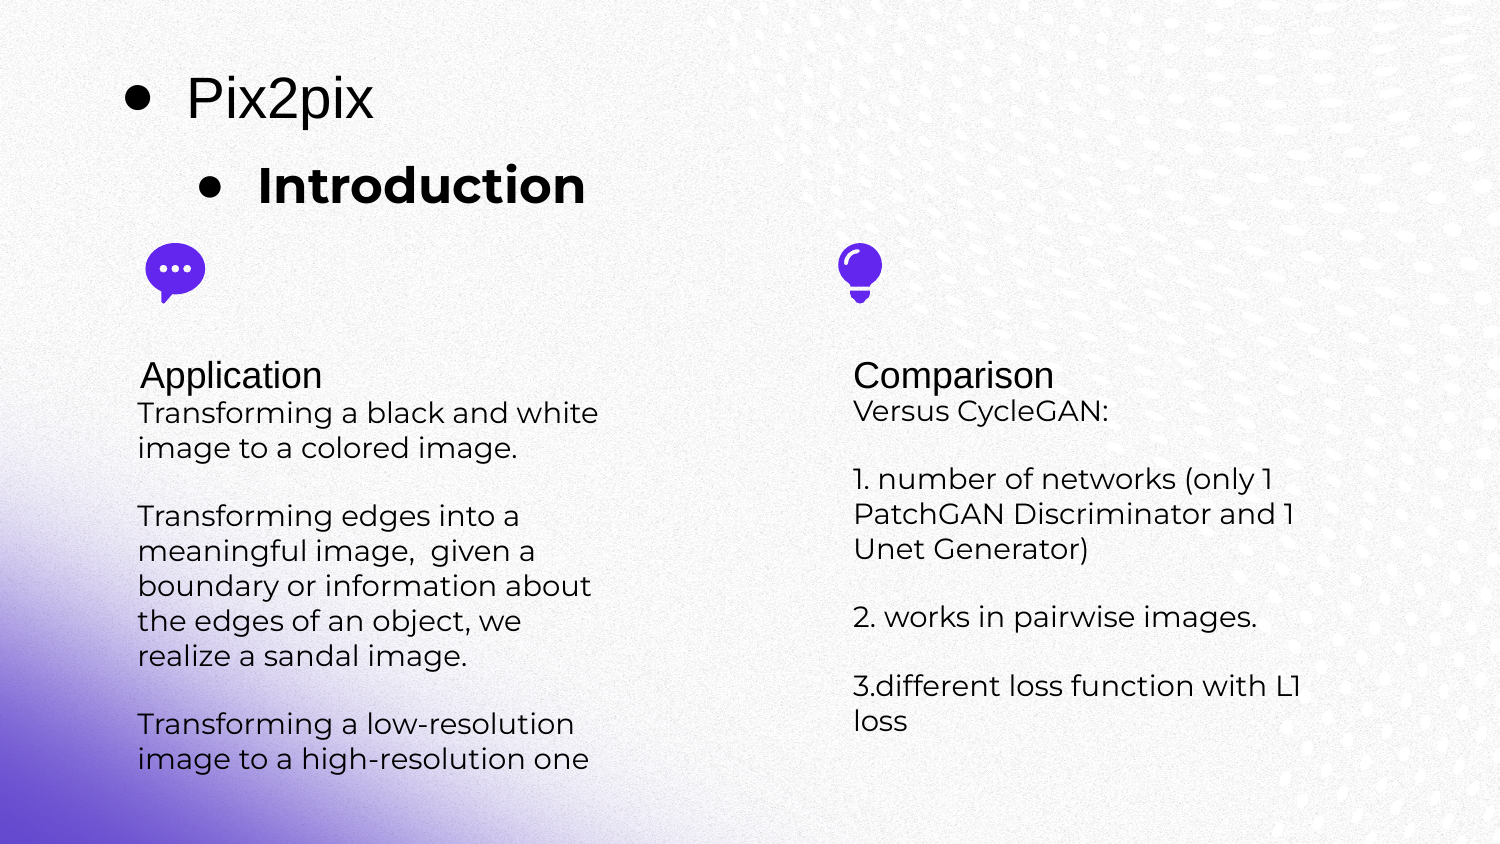

# Pix2pix
Introduction

Comparison
Application
Versus CycleGAN:
1. number of networks (only 1 PatchGAN Discriminator and 1 Unet Generator)
2. works in pairwise images.
3.different loss function with L1 loss
Transforming a black and white image to a colored image.
Transforming edges into a meaningful image,  given a boundary or information about the edges of an object, we realize a sandal image.
Transforming a low-resolution image to a high-resolution one